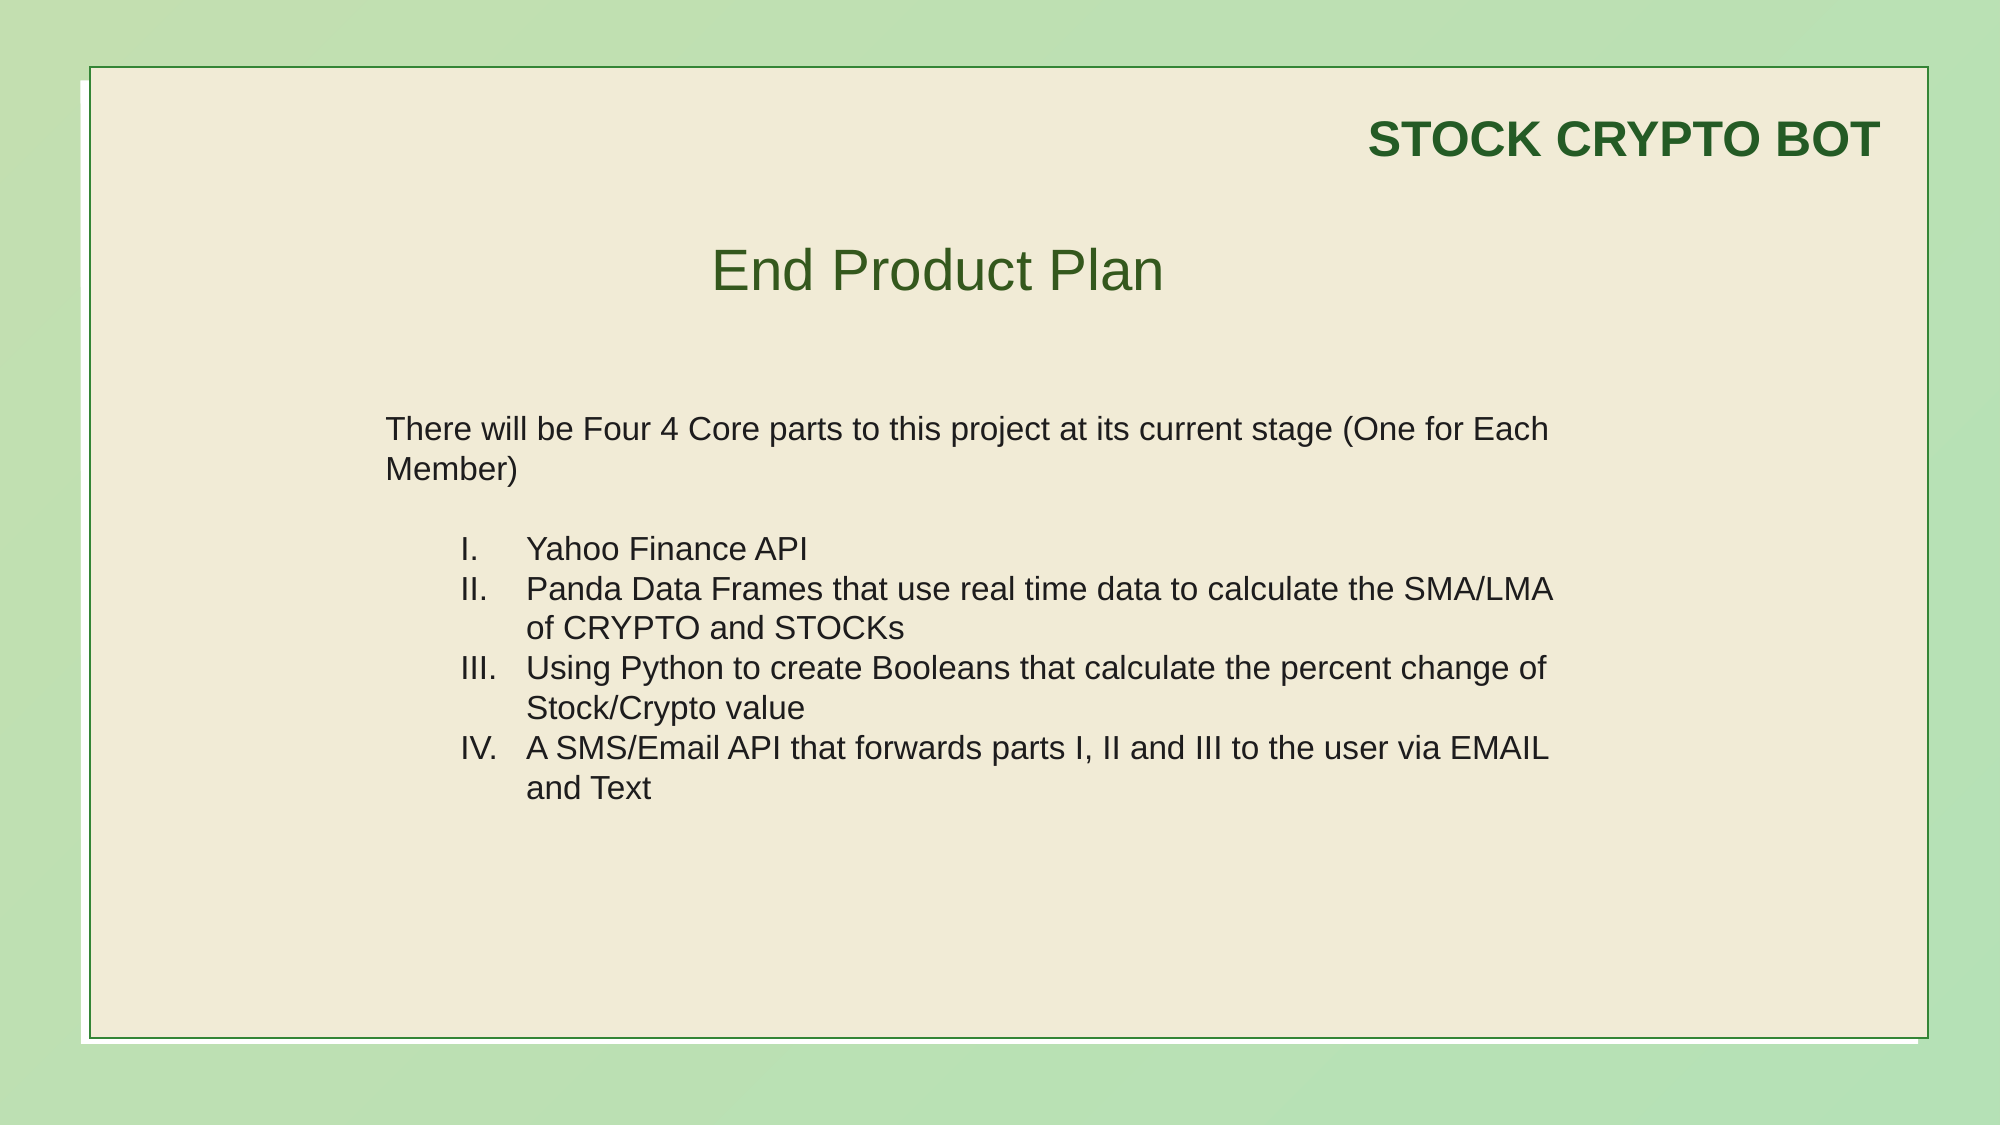

STOCK CRYPTO BOT
End Product Plan

There will be Four 4 Core parts to this project at its current stage (One for Each Member)

Yahoo Finance API
Panda Data Frames that use real time data to calculate the SMA/LMA of CRYPTO and STOCKs
Using Python to create Booleans that calculate the percent change of Stock/Crypto value
A SMS/Email API that forwards parts I, II and III to the user via EMAIL and Text